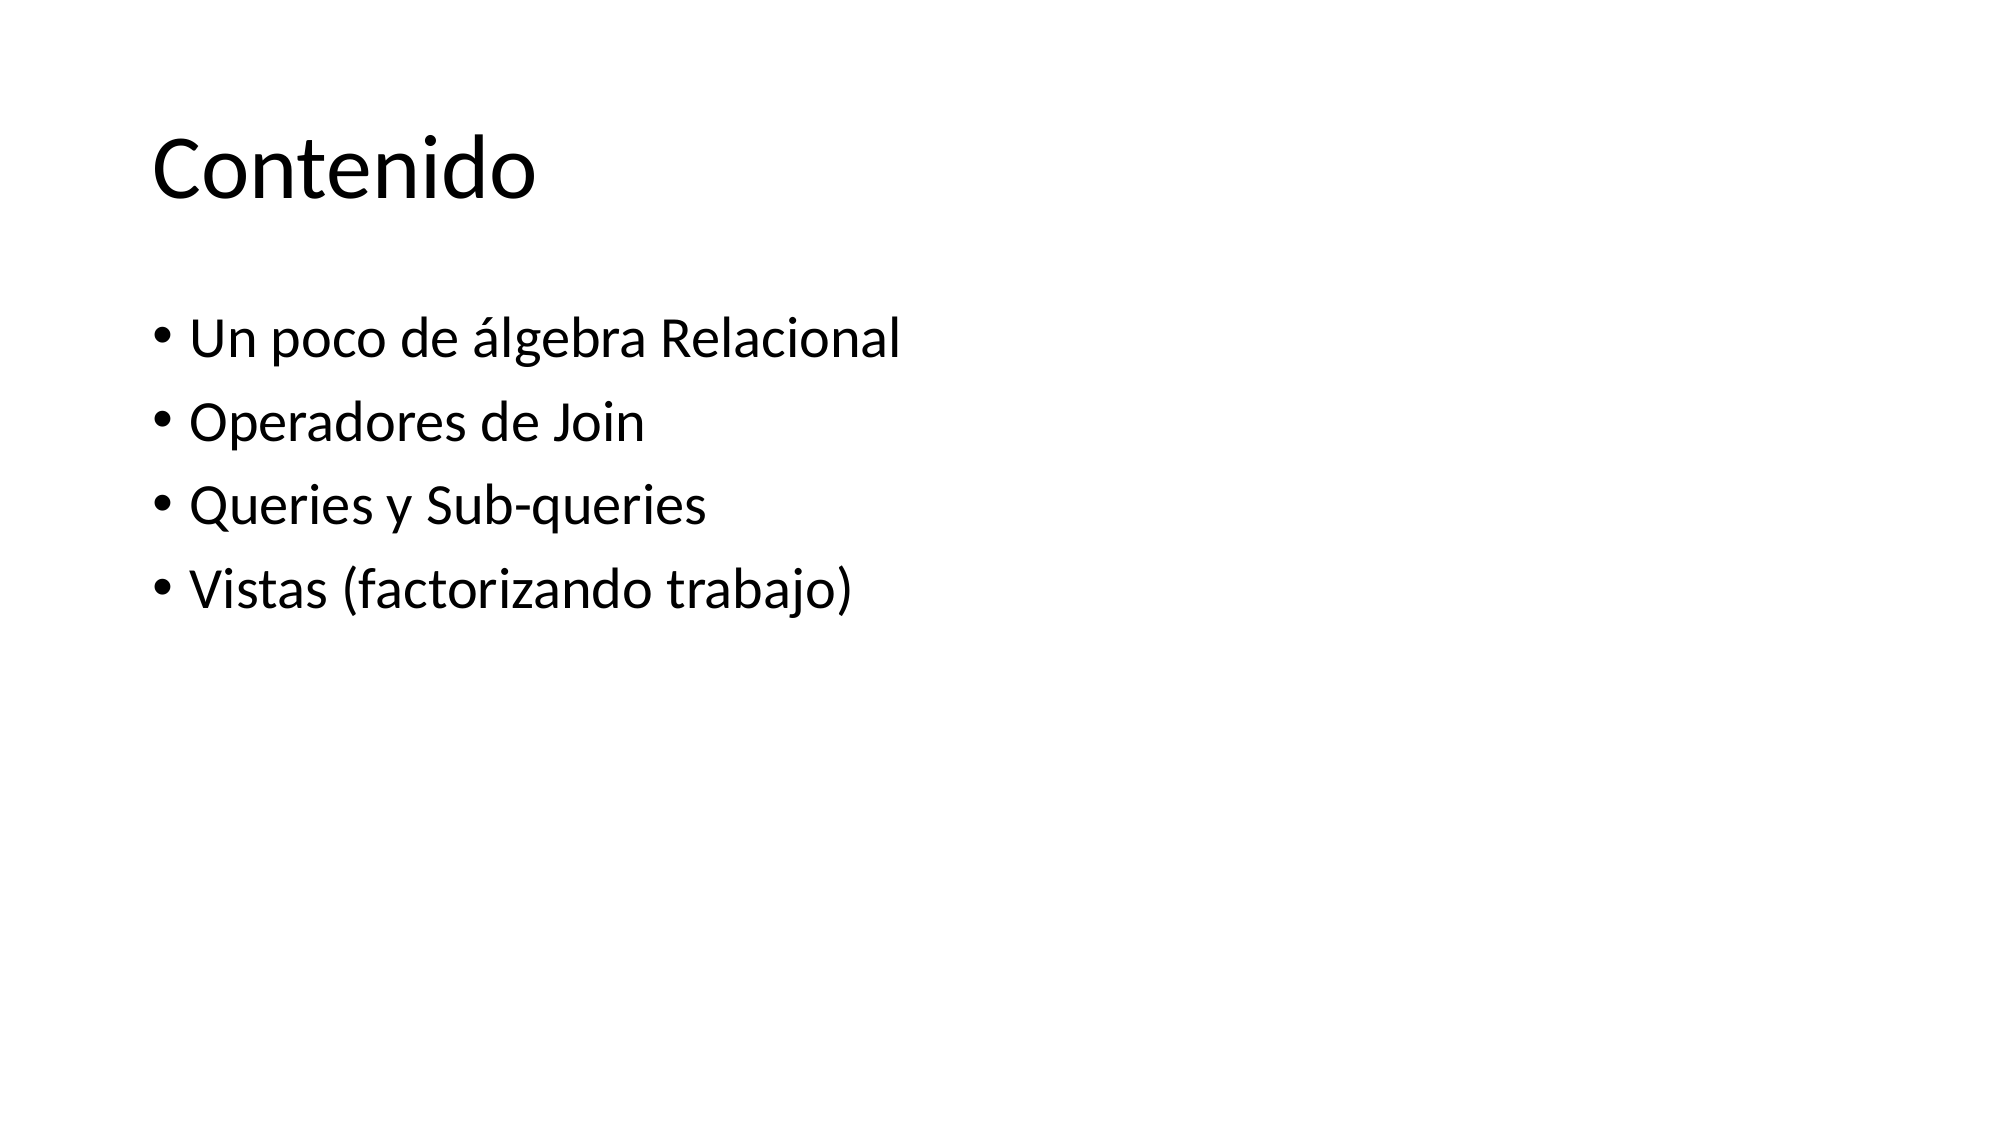

# Contenido
Un poco de álgebra Relacional
Operadores de Join
Queries y Sub-queries
Vistas (factorizando trabajo)